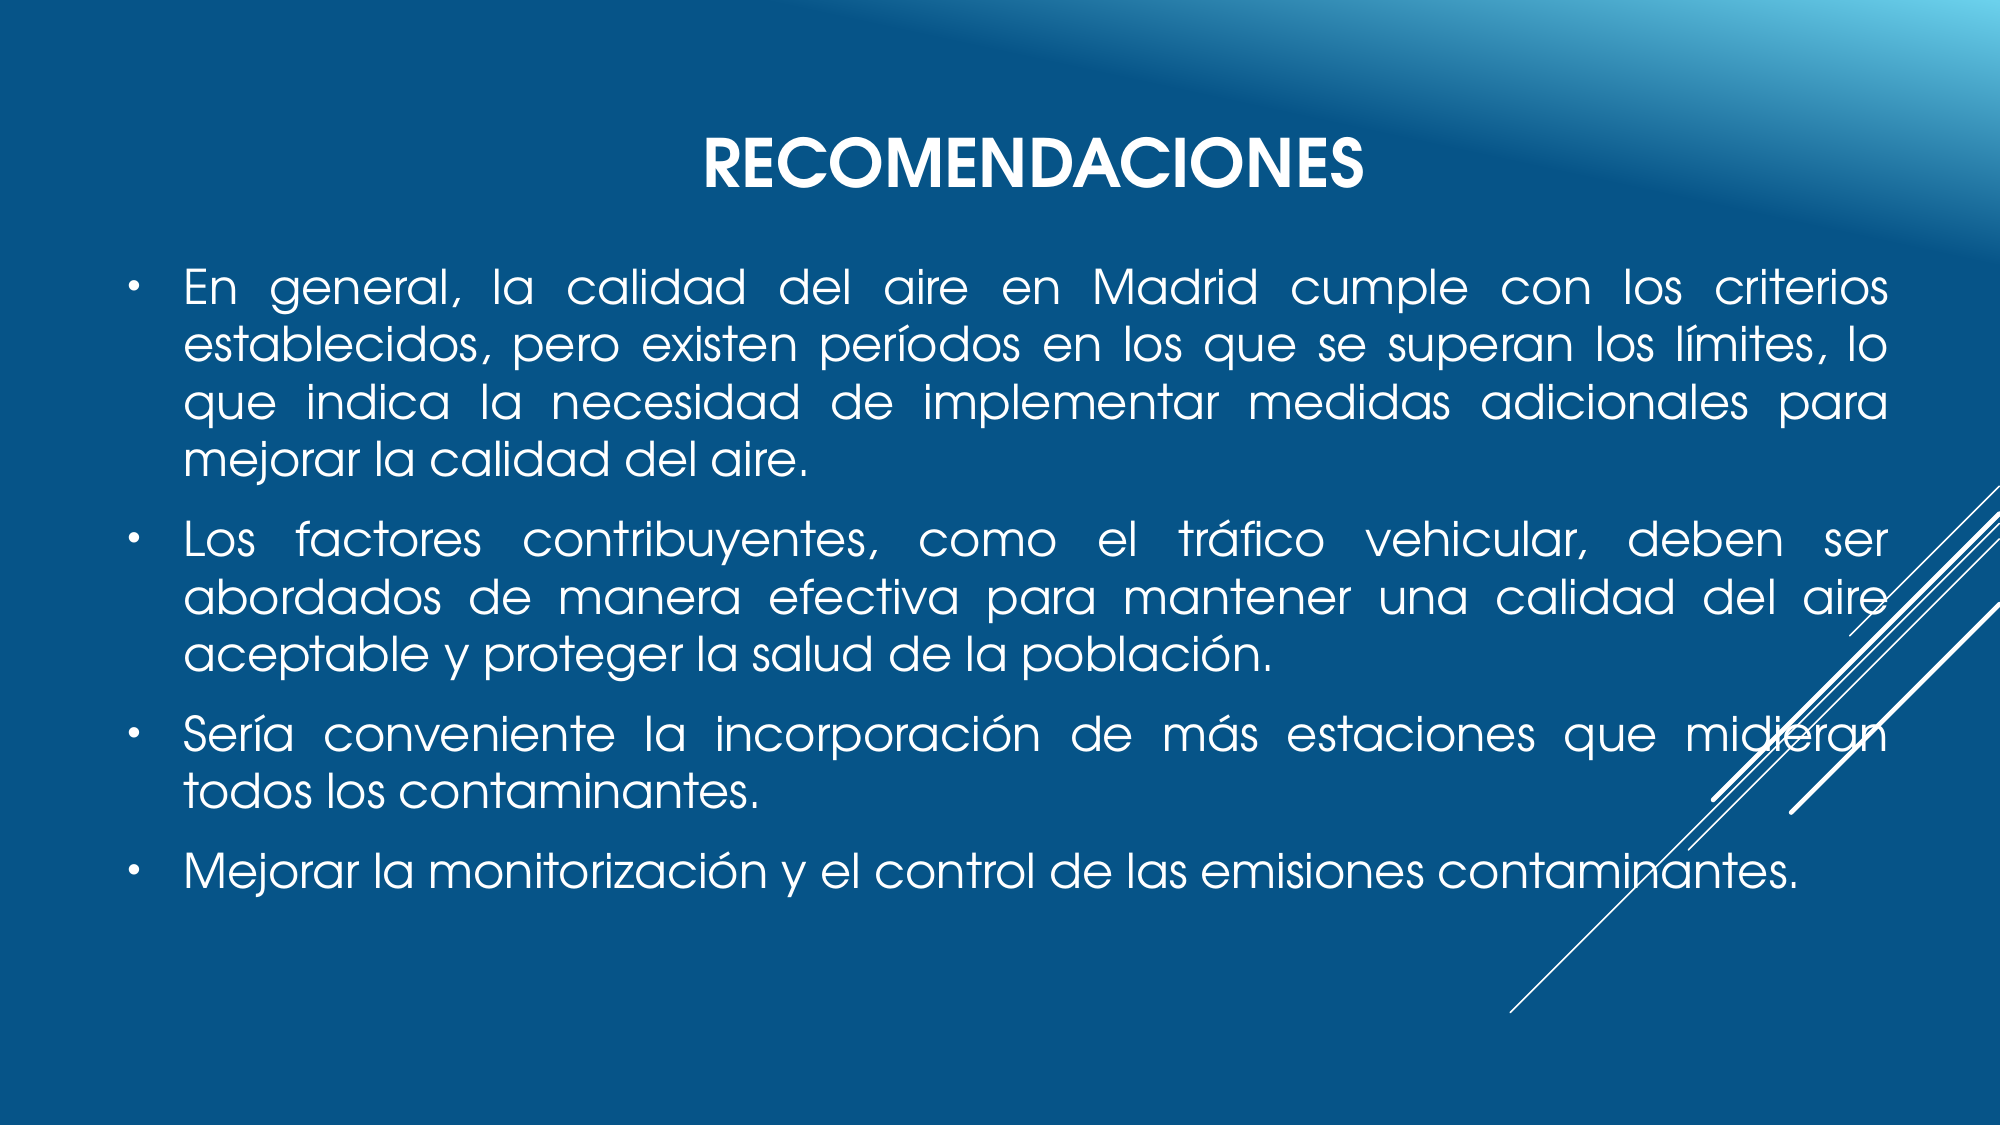

# recomendaciones
En general, la calidad del aire en Madrid cumple con los criterios establecidos, pero existen períodos en los que se superan los límites, lo que indica la necesidad de implementar medidas adicionales para mejorar la calidad del aire.
Los factores contribuyentes, como el tráfico vehicular, deben ser abordados de manera efectiva para mantener una calidad del aire aceptable y proteger la salud de la población.
Sería conveniente la incorporación de más estaciones que midieran todos los contaminantes.
Mejorar la monitorización y el control de las emisiones contaminantes.